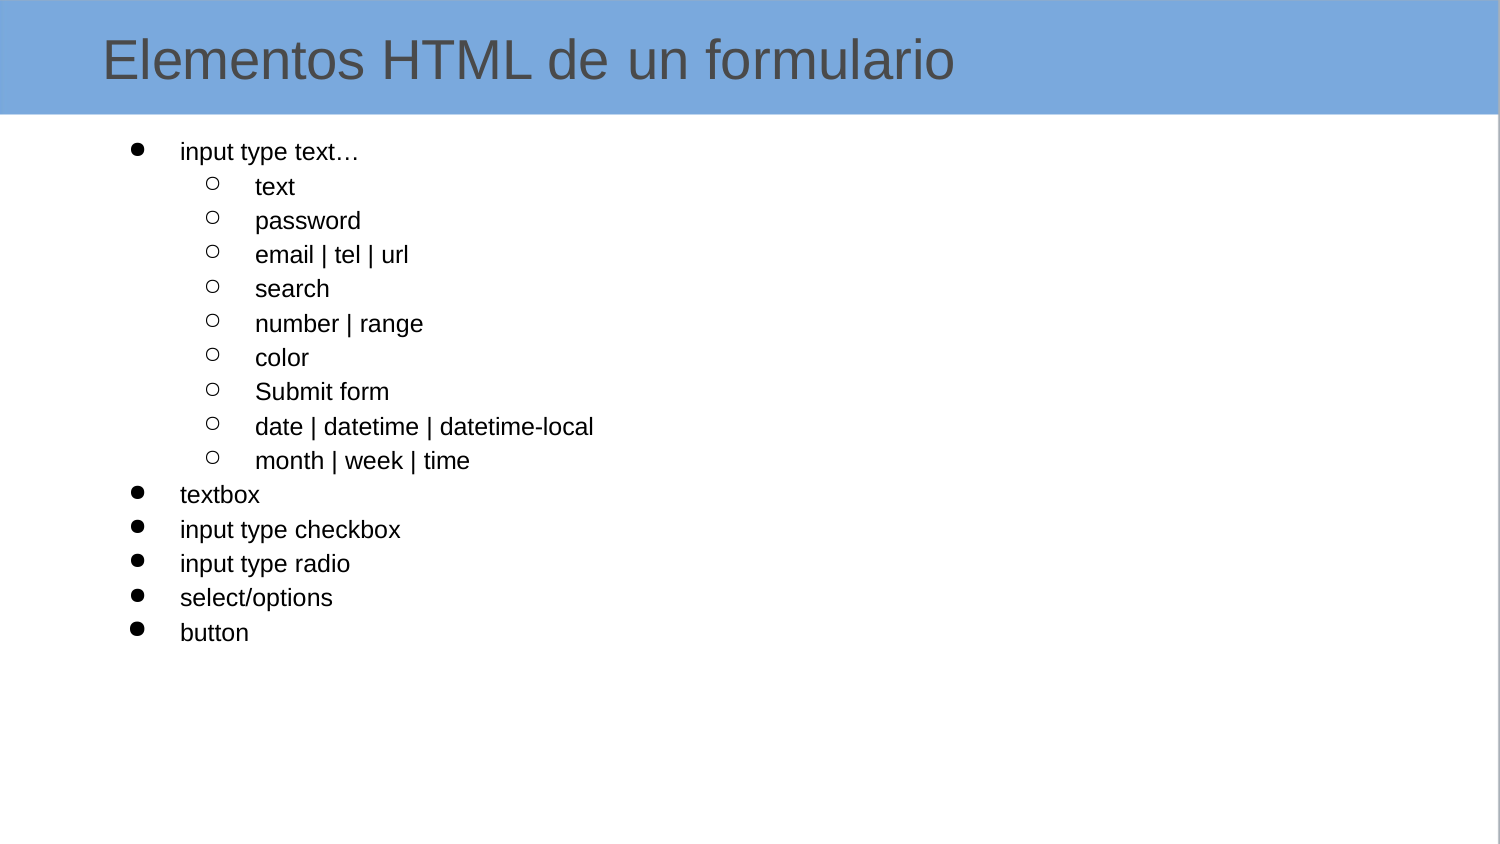

# Elementos HTML de un formulario
input type text…
text
password
email | tel | url
search
number | range
color
Submit form
date | datetime | datetime-local
month | week | time
textbox
input type checkbox
input type radio
select/options
button